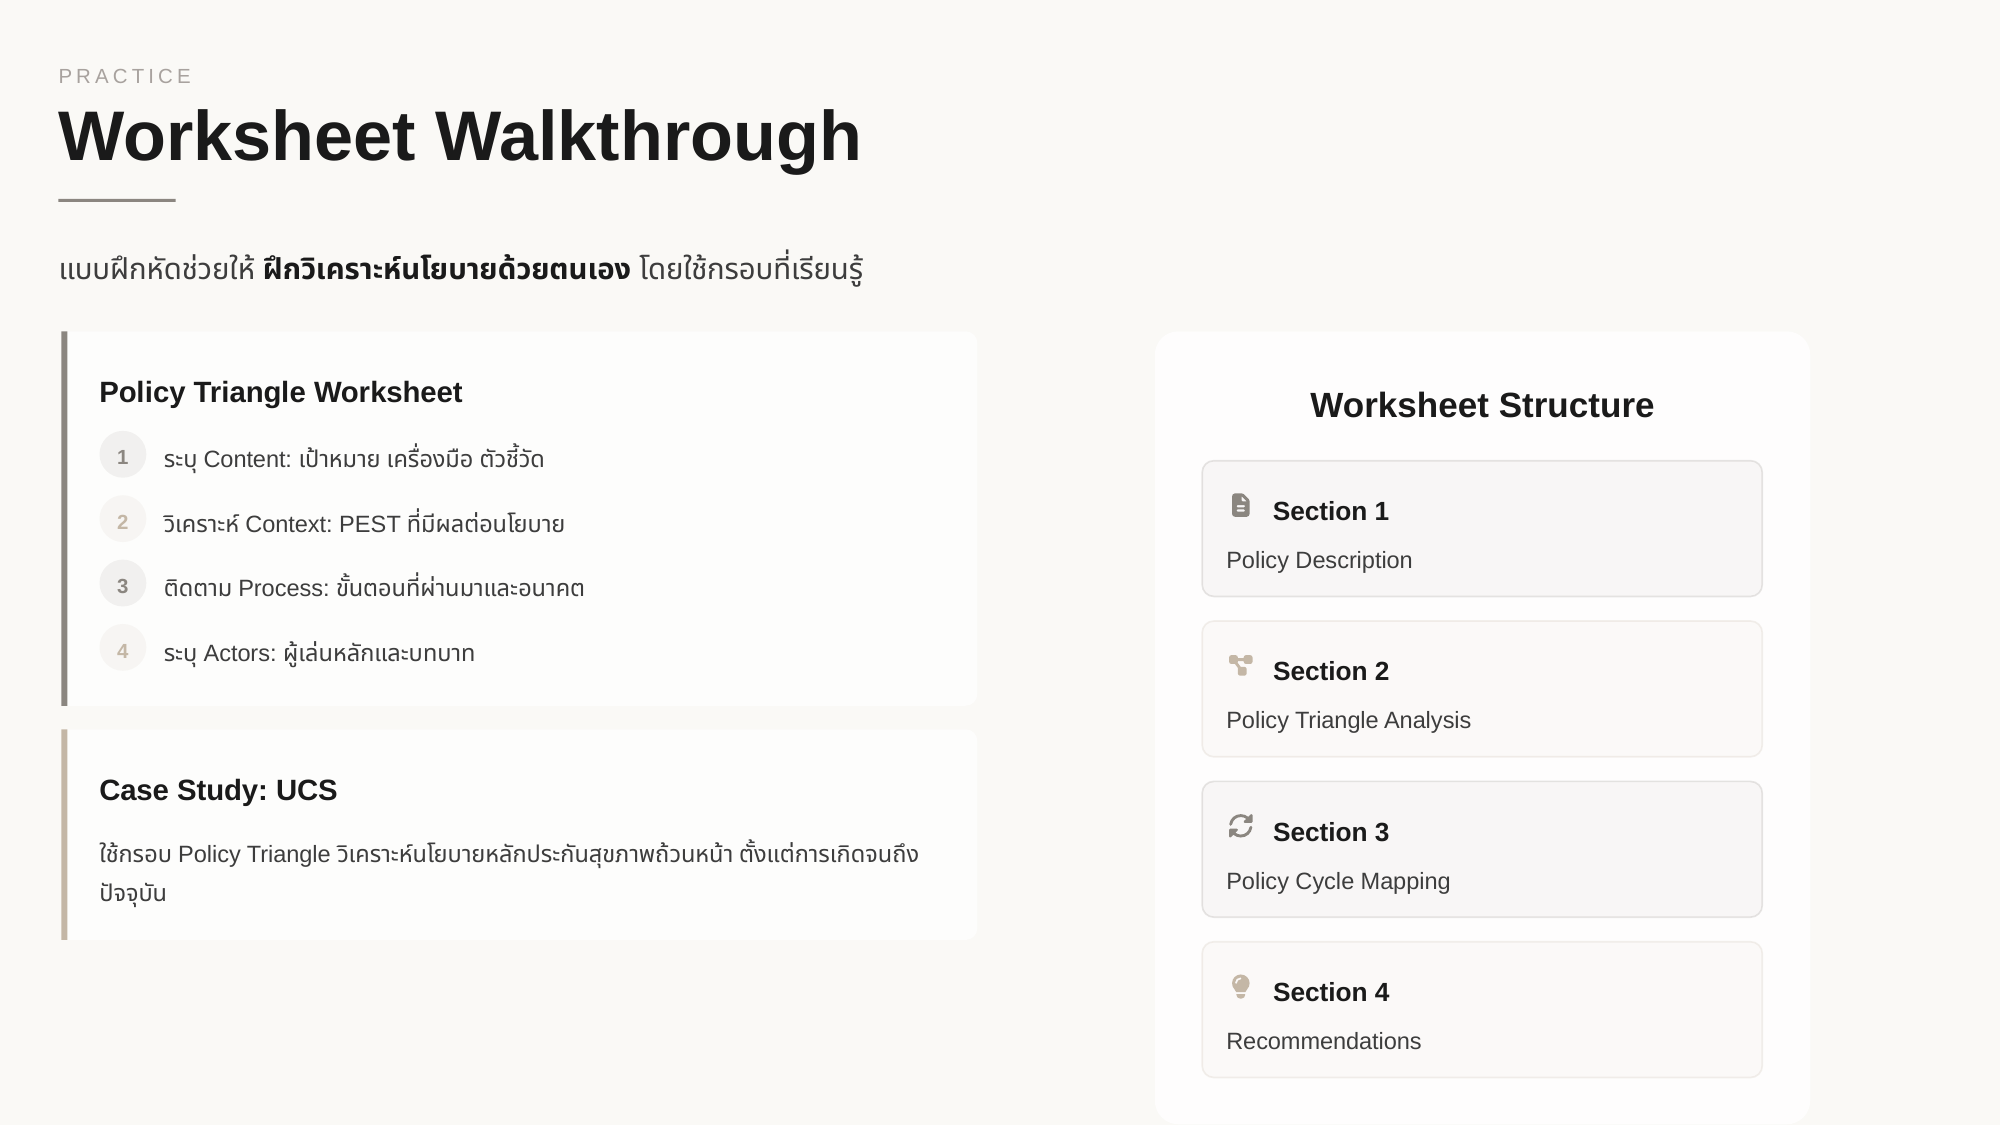

PRACTICE
Worksheet Walkthrough

แบบฝึกหัดช่วยให้ ฝึกวิเคราะห์นโยบายด้วยตนเอง โดยใช้กรอบที่เรียนรู้

Policy Triangle Worksheet
Worksheet Structure
1

ระบุ Content: เป้าหมาย เครื่องมือ ตัวชี้วัด

Section 1

2

วิเคราะห์ Context: PEST ที่มีผลต่อนโยบาย
Policy Description
3

ติดตาม Process: ขั้นตอนที่ผ่านมาและอนาคต

4

ระบุ Actors: ผู้เล่นหลักและบทบาท
Section 2

Policy Triangle Analysis

Case Study: UCS

Section 3

ใช้กรอบ Policy Triangle วิเคราะห์นโยบายหลักประกันสุขภาพถ้วนหน้า ตั้งแต่การเกิดจนถึงปัจจุบัน
Policy Cycle Mapping

Section 4

Recommendations